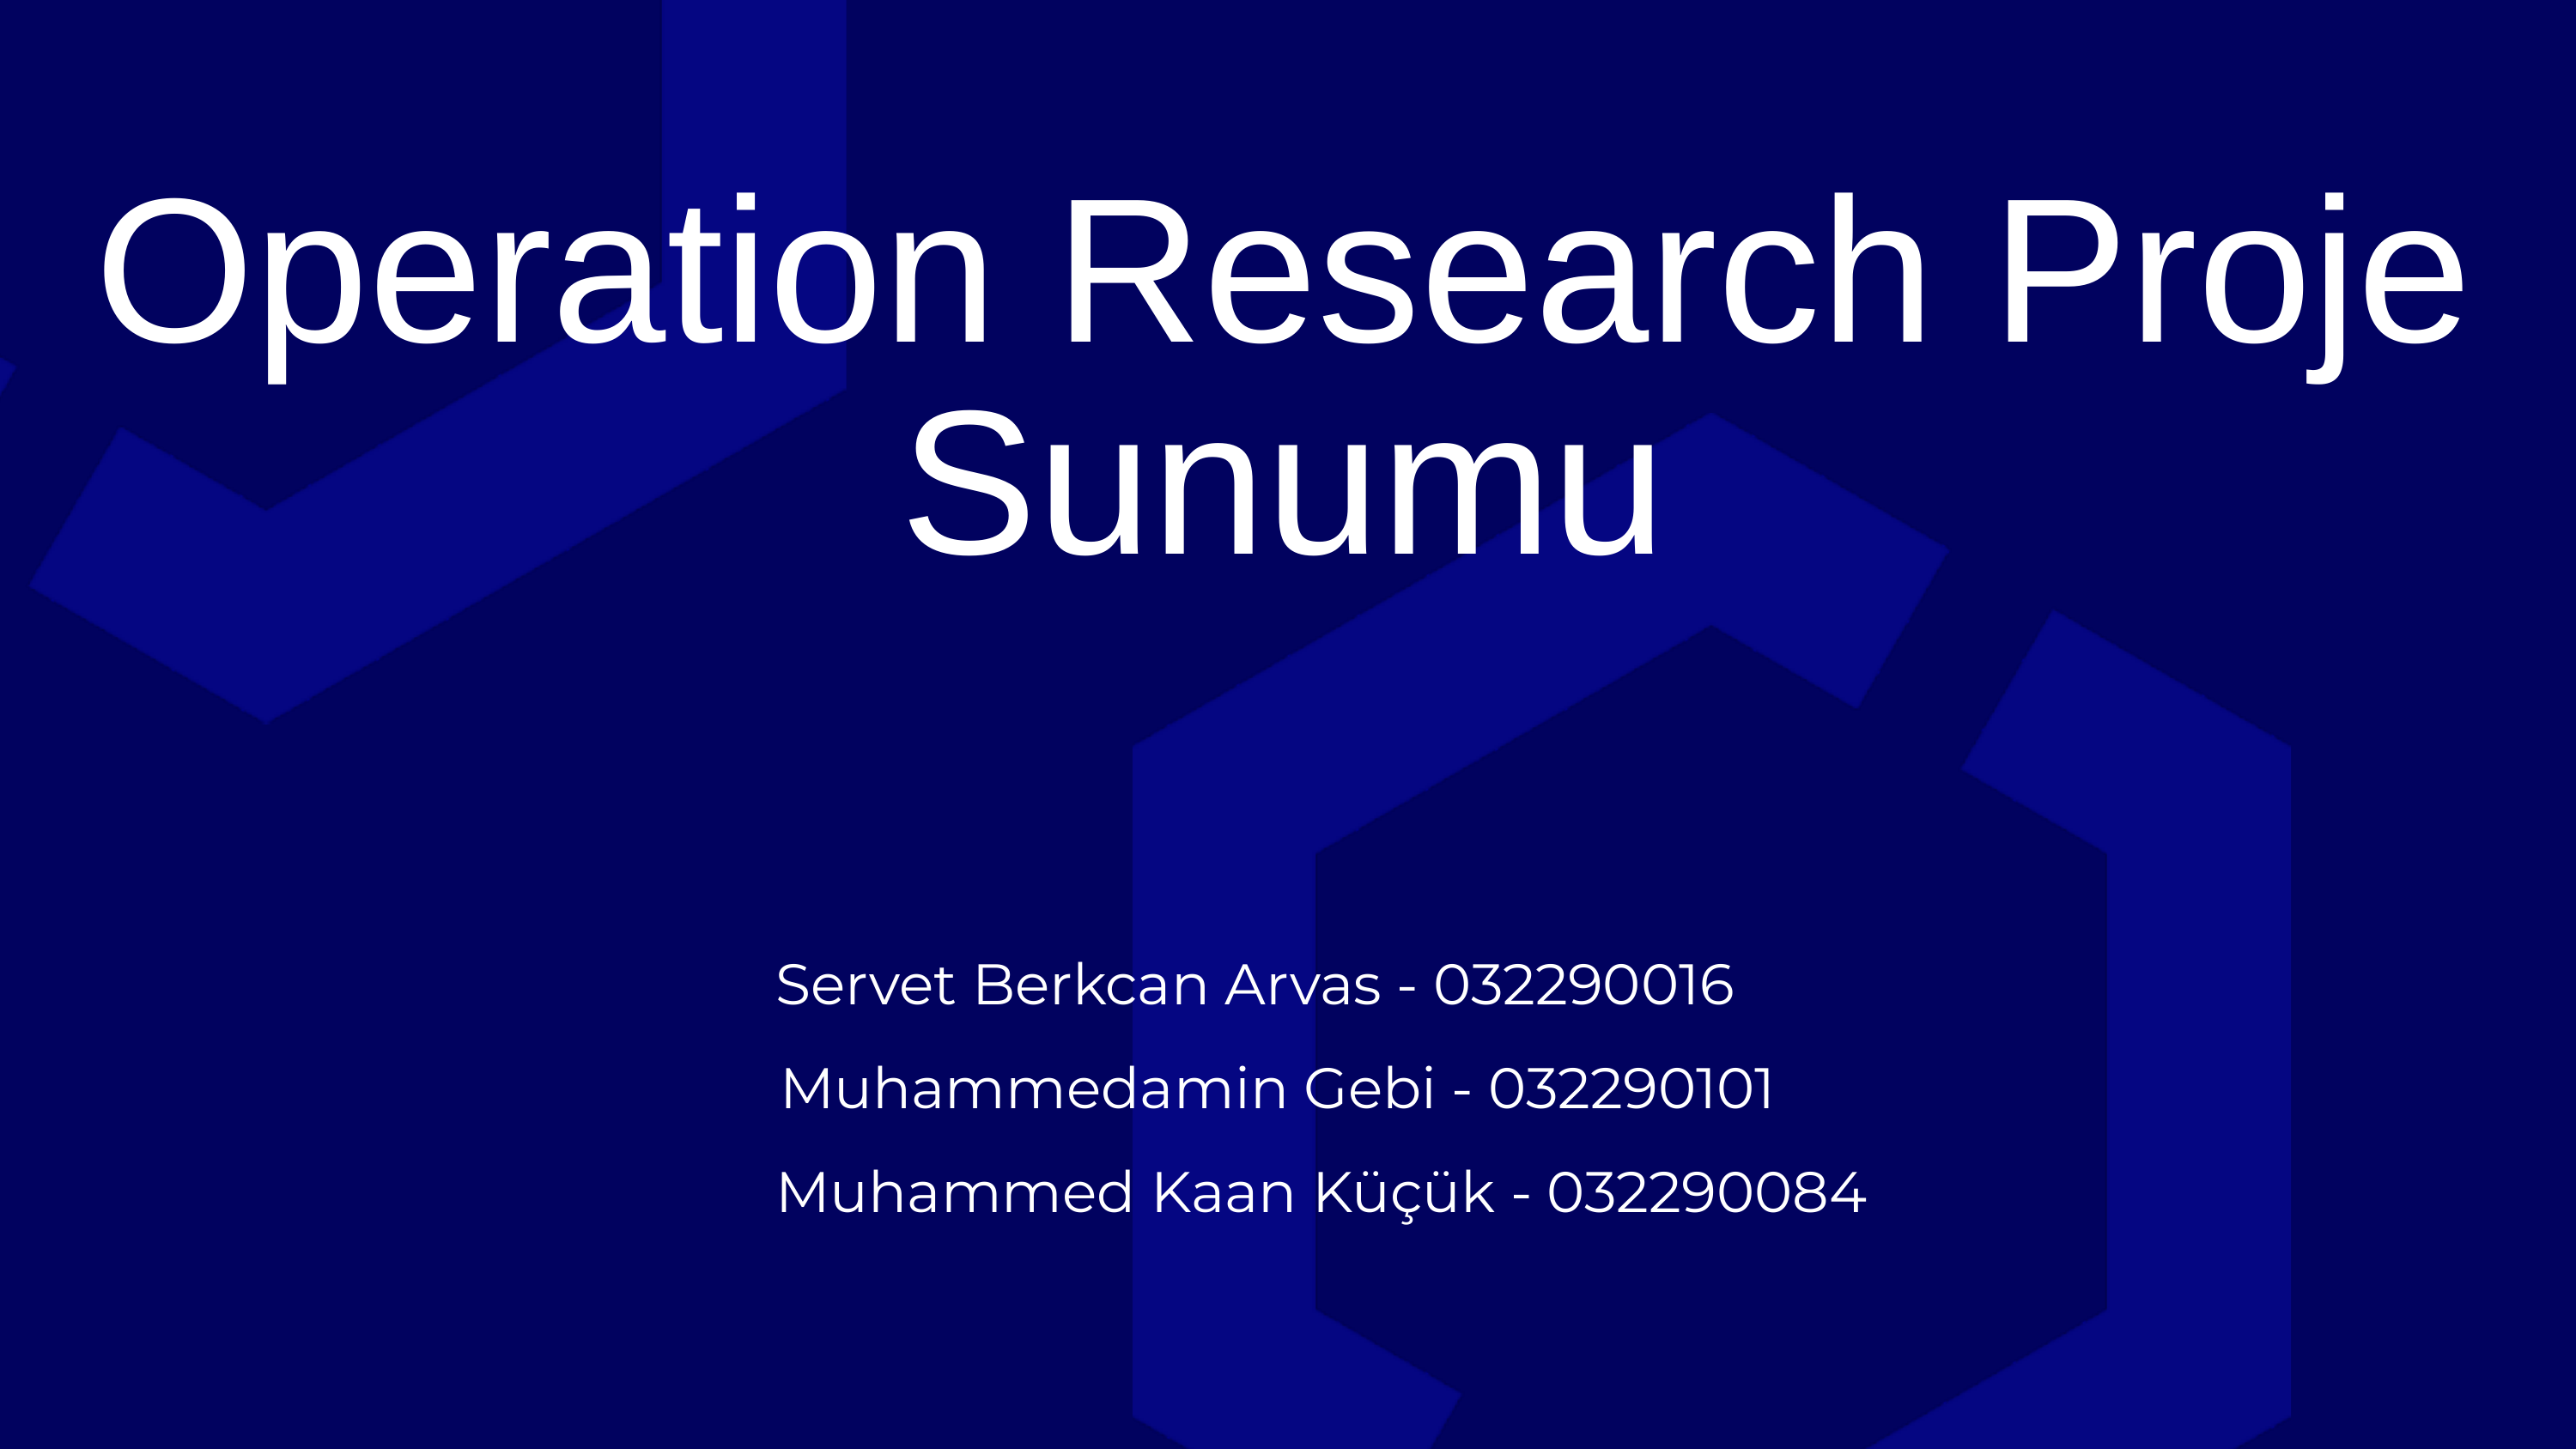

Operation Research Proje
Sunumu

Servet Berkcan Arvas - 032290016
Muhammedamin Gebi - 032290101
Muhammed Kaan Küçük - 032290084